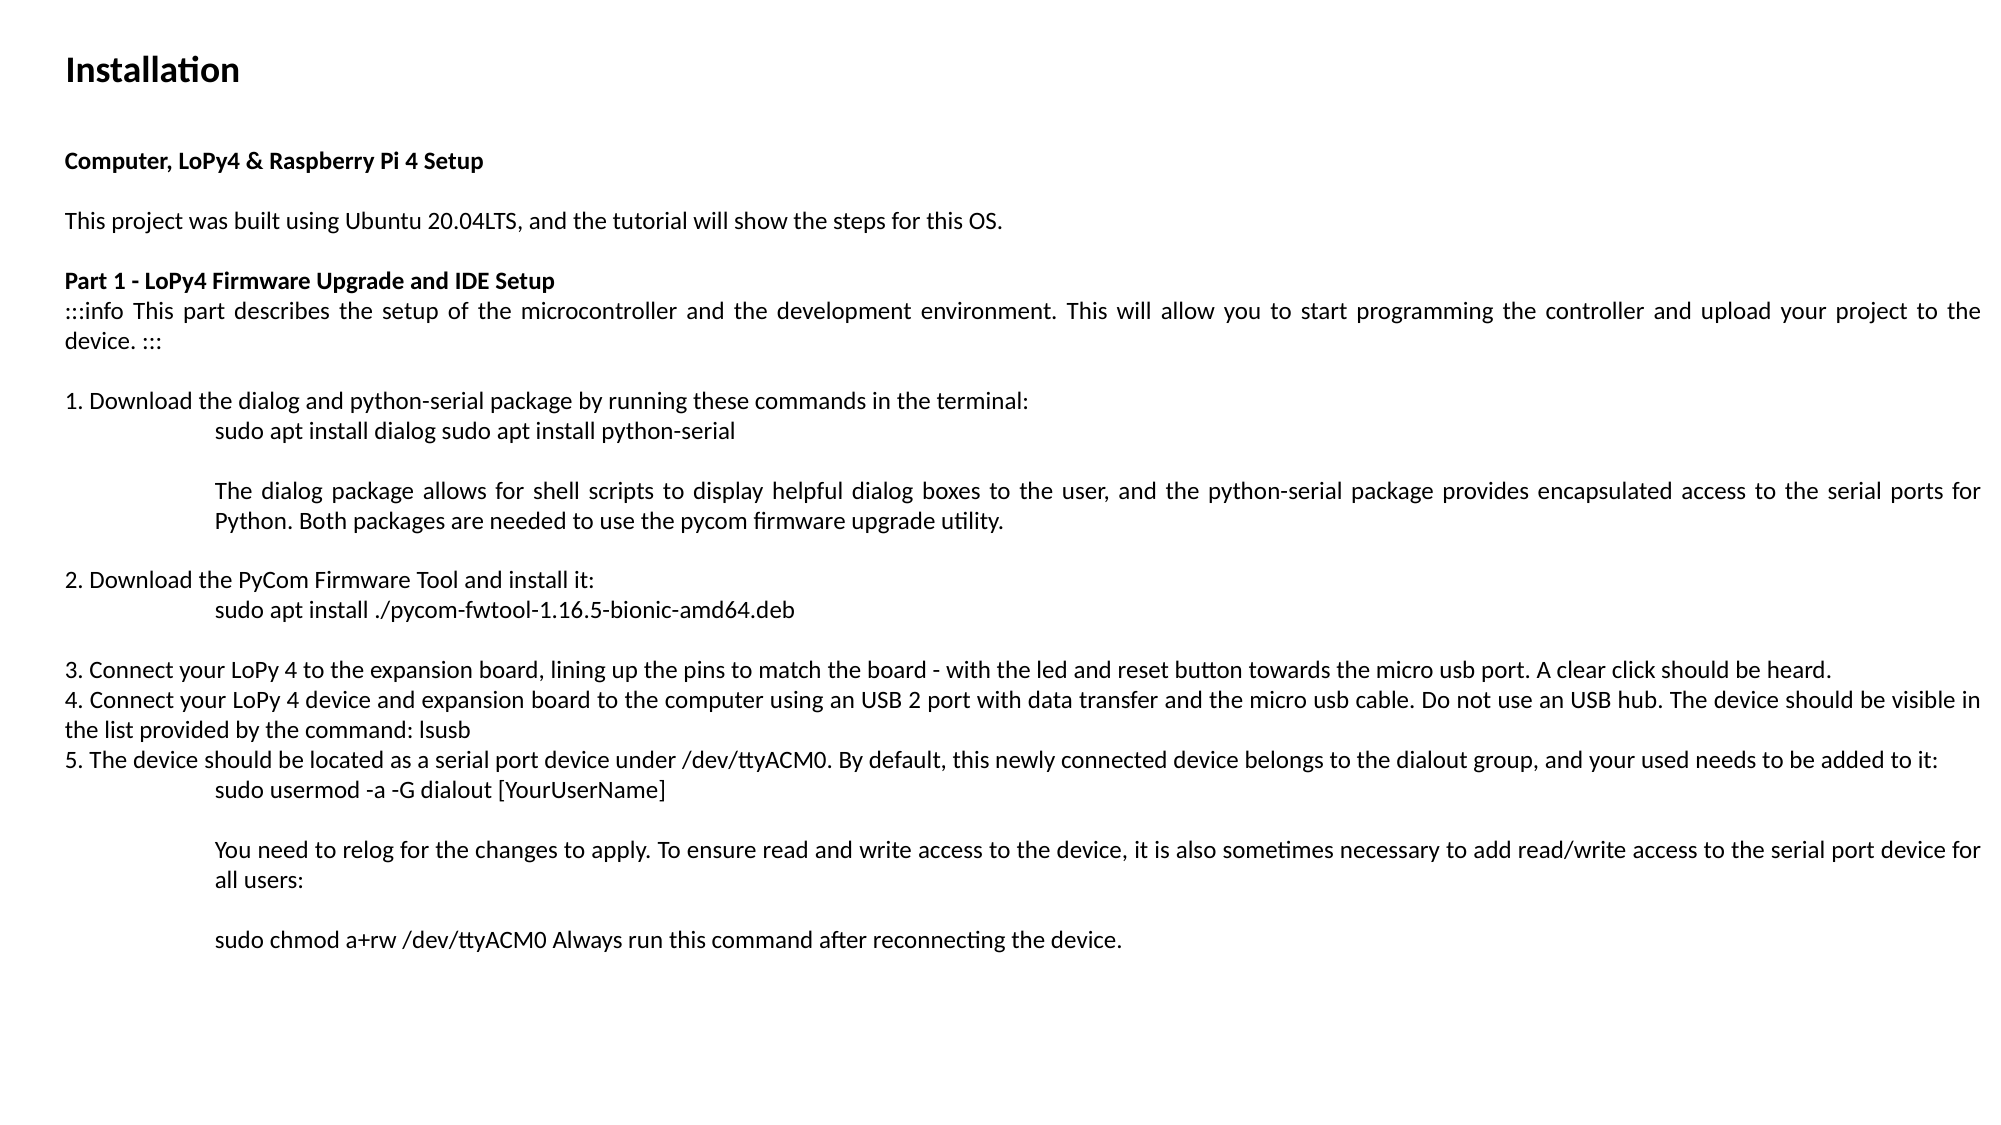

Installation
Computer, LoPy4 & Raspberry Pi 4 Setup

This project was built using Ubuntu 20.04LTS, and the tutorial will show the steps for this OS.

Part 1 - LoPy4 Firmware Upgrade and IDE Setup
:::info This part describes the setup of the microcontroller and the development environment. This will allow you to start programming the controller and upload your project to the device. :::

1. Download the dialog and python-serial package by running these commands in the terminal:
	sudo apt install dialog sudo apt install python-serial

	The dialog package allows for shell scripts to display helpful dialog boxes to the user, and the python-serial package provides encapsulated access to the serial ports for 	Python. Both packages are needed to use the pycom firmware upgrade utility.

2. Download the PyCom Firmware Tool and install it:
	sudo apt install ./pycom-fwtool-1.16.5-bionic-amd64.deb

3. Connect your LoPy 4 to the expansion board, lining up the pins to match the board - with the led and reset button towards the micro usb port. A clear click should be heard.
4. Connect your LoPy 4 device and expansion board to the computer using an USB 2 port with data transfer and the micro usb cable. Do not use an USB hub. The device should be visible in the list provided by the command: lsusb
5. The device should be located as a serial port device under /dev/ttyACM0. By default, this newly connected device belongs to the dialout group, and your used needs to be added to it:
	sudo usermod -a -G dialout [YourUserName]

	You need to relog for the changes to apply. To ensure read and write access to the device, it is also sometimes necessary to add read/write access to the serial port device for 	all users:

	sudo chmod a+rw /dev/ttyACM0 Always run this command after reconnecting the device.